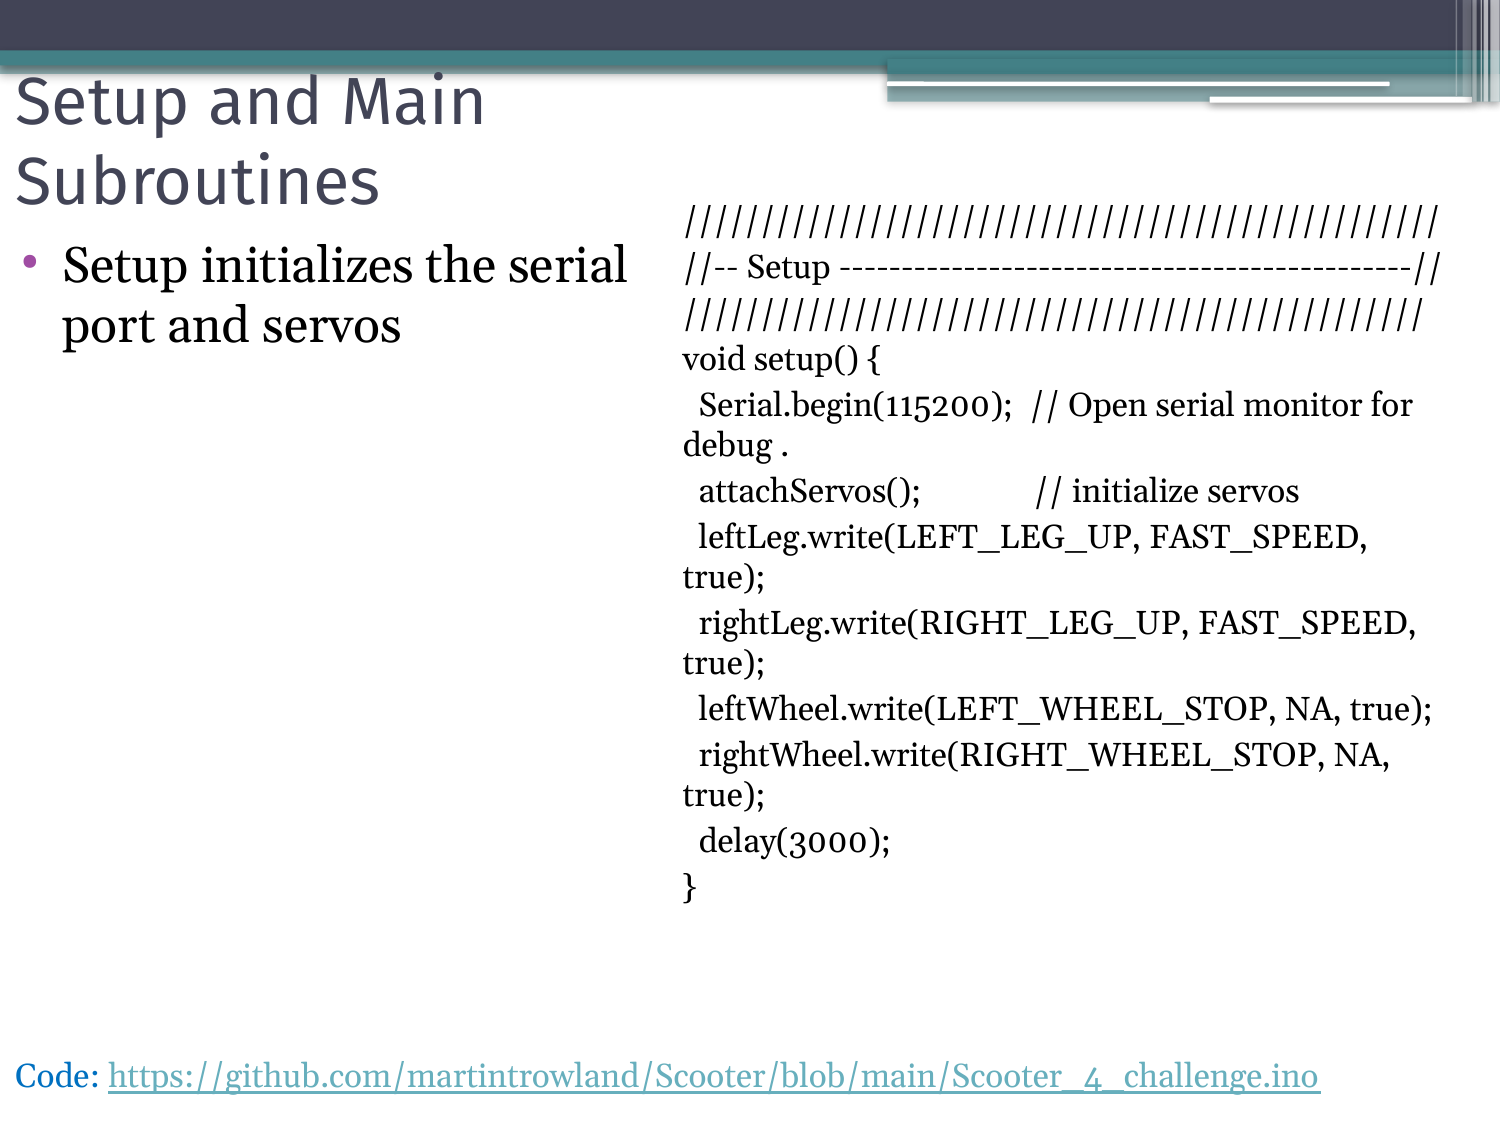

# Setup and Main Subroutines
/////////////////////////////////////////////////
//-- Setup ----------------------------------------------//
////////////////////////////////////////////////
void setup() {
  Serial.begin(115200);  // Open serial monitor for debug .
  attachServos();              // initialize servos
  leftLeg.write(LEFT_LEG_UP, FAST_SPEED, true);
  rightLeg.write(RIGHT_LEG_UP, FAST_SPEED, true);
  leftWheel.write(LEFT_WHEEL_STOP, NA, true);
  rightWheel.write(RIGHT_WHEEL_STOP, NA, true);
  delay(3000);
}
Setup initializes the serial port and servos

Code: https://github.com/martintrowland/Scooter/blob/main/Scooter_4_challenge.ino